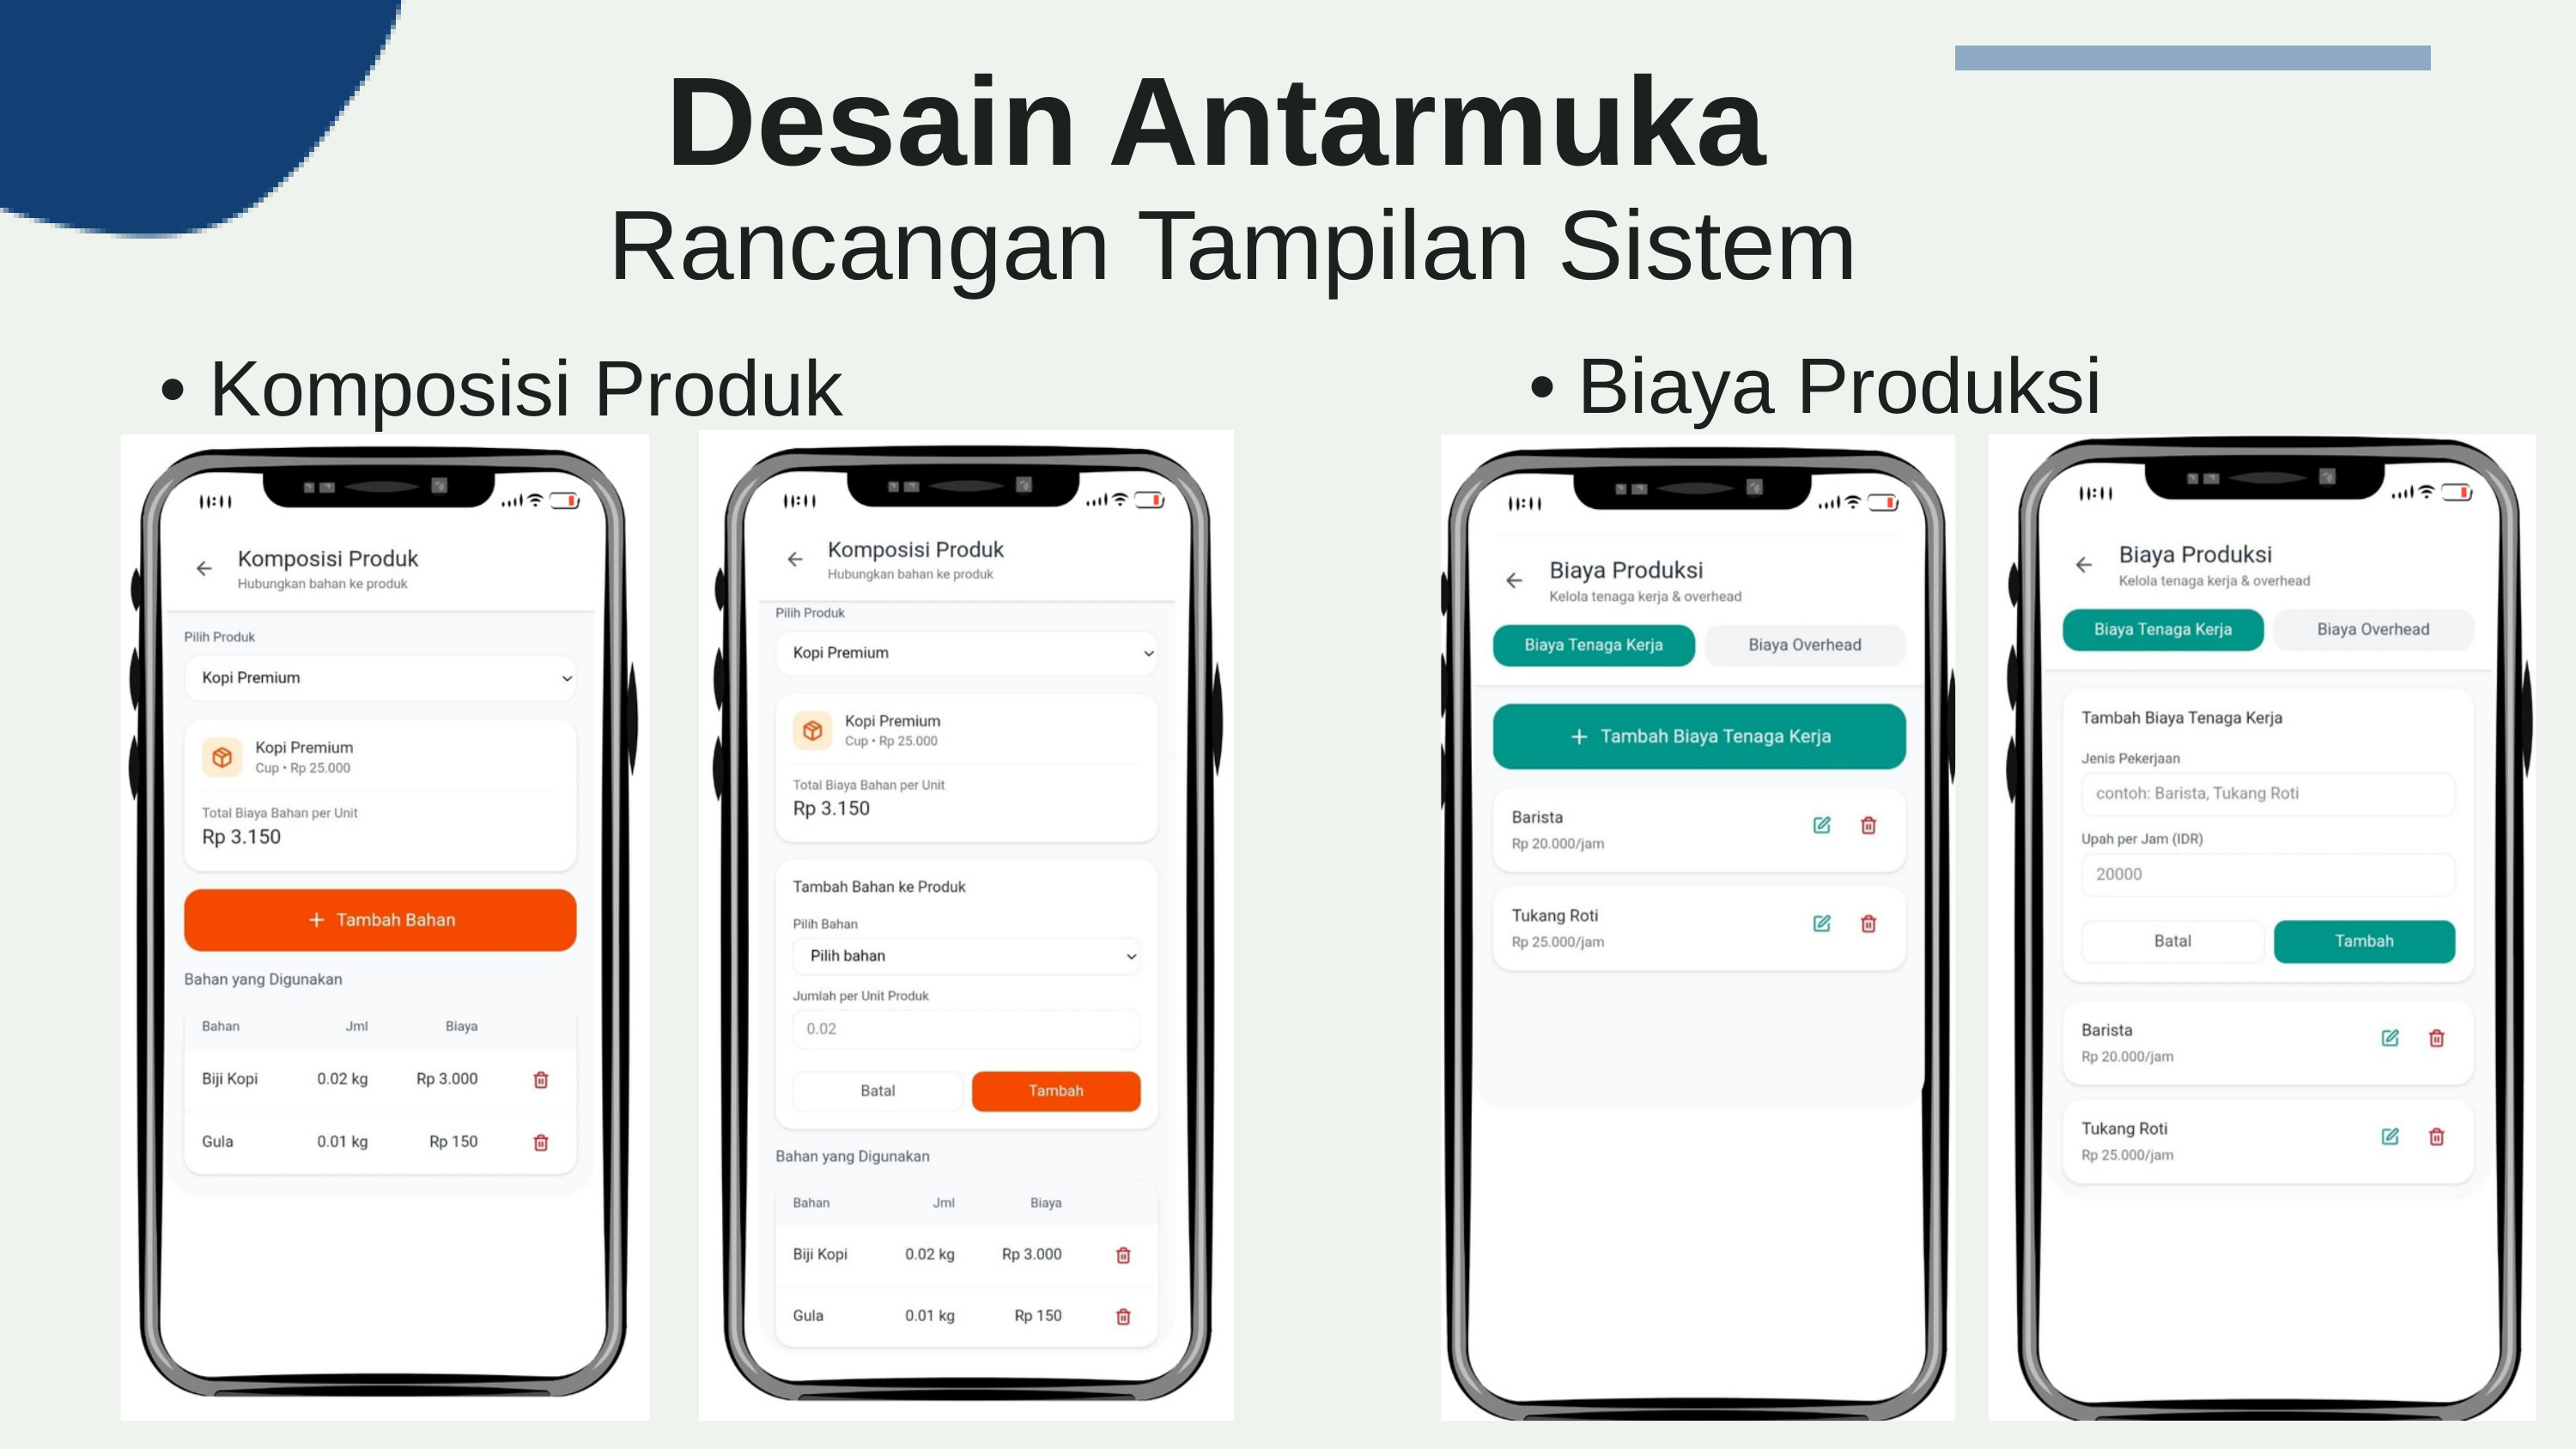

Desain Antarmuka
Rancangan Tampilan Sistem
• Biaya Produksi
• Komposisi Produk